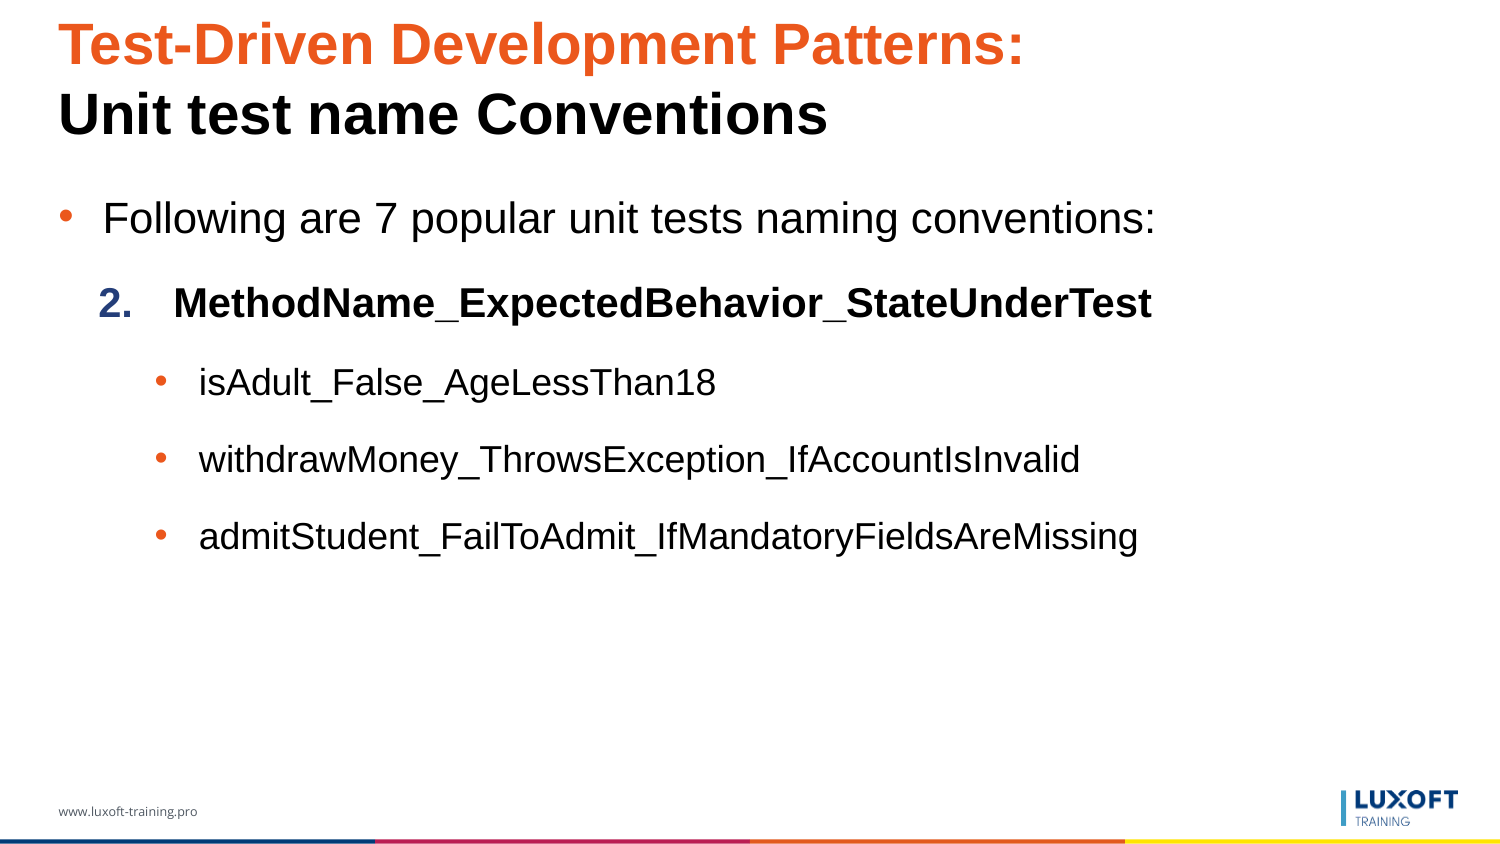

# Test-Driven Development Patterns: Unit test name Conventions
Following are 7 popular unit tests naming conventions:
MethodName_ExpectedBehavior_StateUnderTest
isAdult_False_AgeLessThan18
withdrawMoney_ThrowsException_IfAccountIsInvalid
admitStudent_FailToAdmit_IfMandatoryFieldsAreMissing